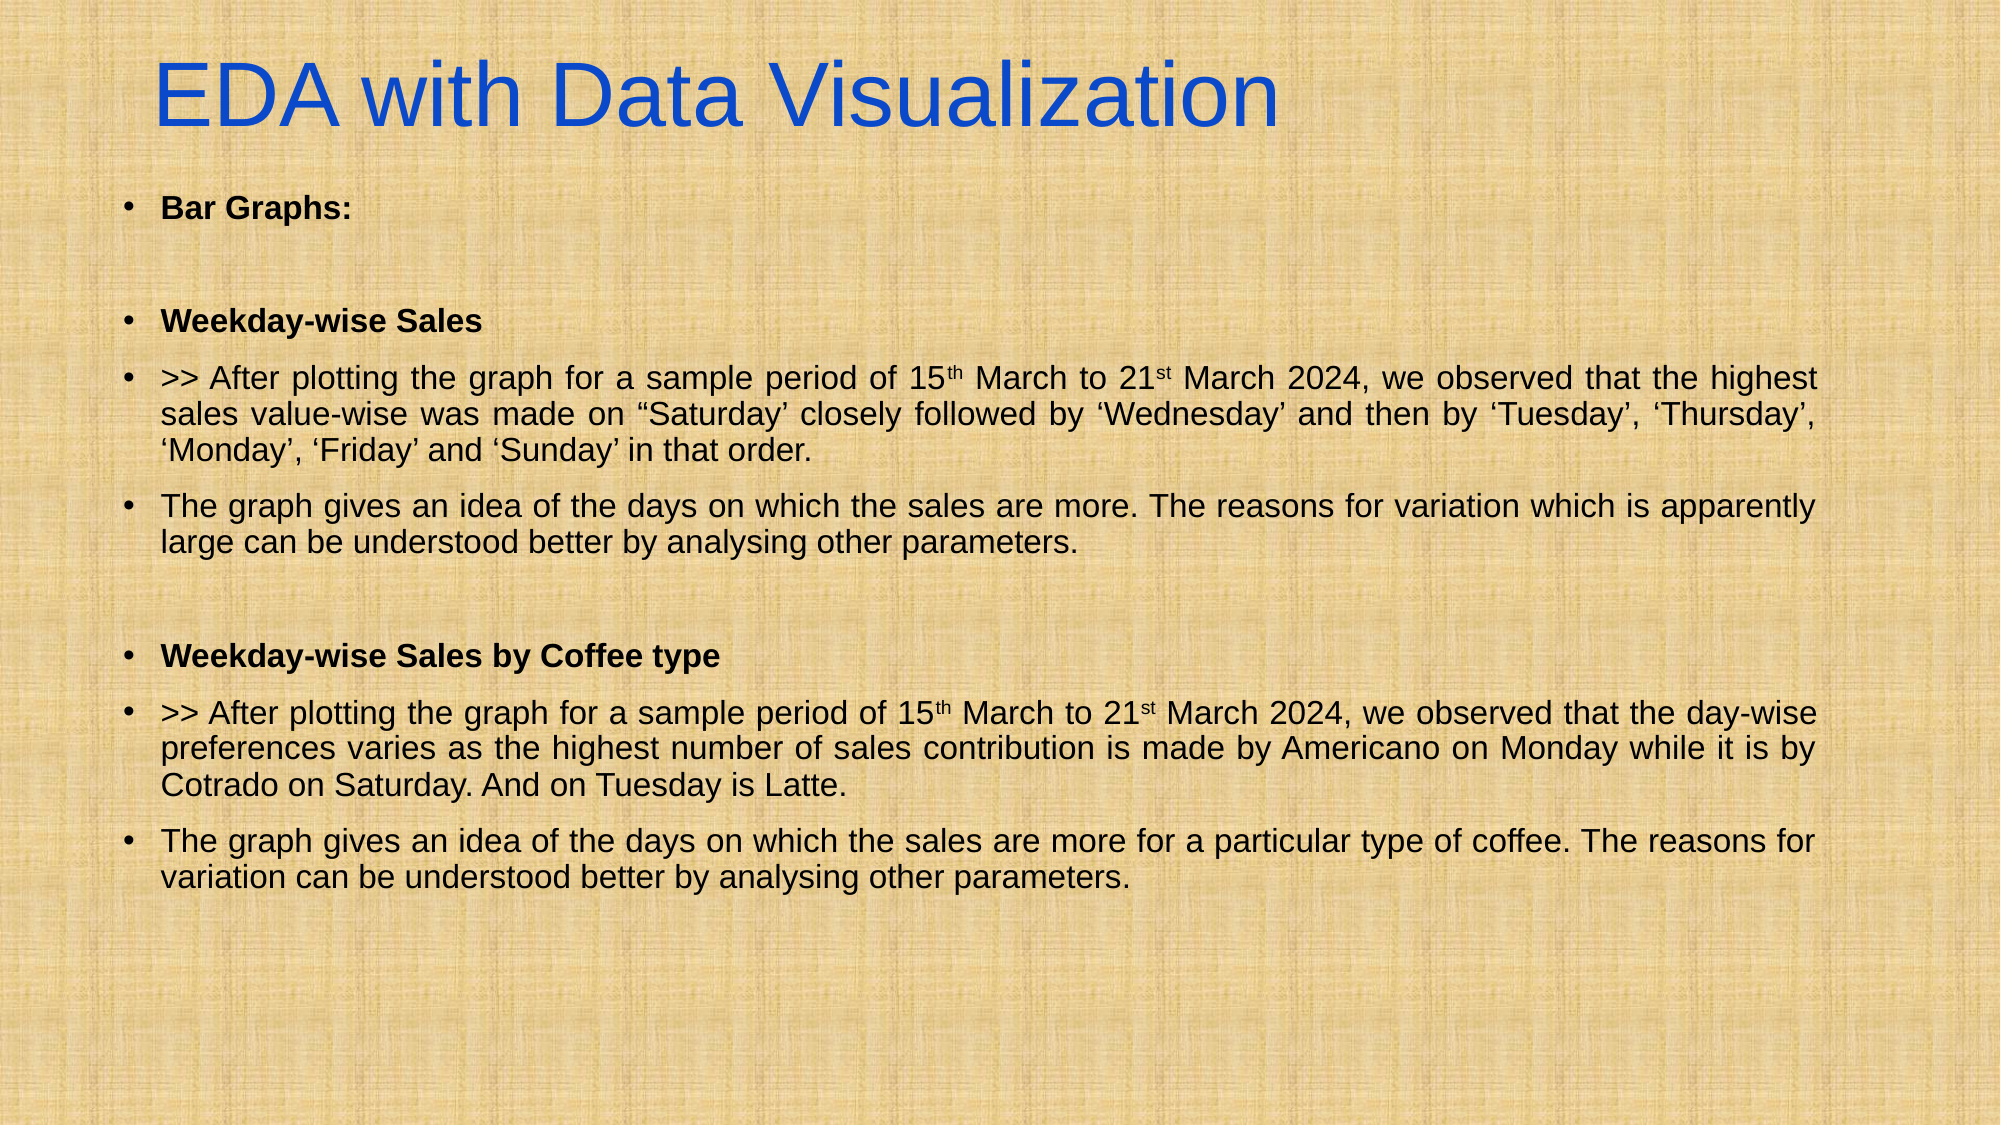

# EDA with Data Visualization
Bar Graphs: ​

Weekday-wise Sales
>> After plotting the graph for a sample period of 15th March to 21st March 2024, we observed that the highest sales value-wise was made on “Saturday’ closely followed by ‘Wednesday’ and then by ‘Tuesday’, ‘Thursday’, ‘Monday’, ‘Friday’ and ‘Sunday’ in that order.
The graph gives an idea of the days on which the sales are more. The reasons for variation which is apparently large can be understood better by analysing other parameters.

Weekday-wise Sales by Coffee type
>> After plotting the graph for a sample period of 15th March to 21st March 2024, we observed that the day-wise preferences varies as the highest number of sales contribution is made by Americano on Monday while it is by Cotrado on Saturday. And on Tuesday is Latte.
The graph gives an idea of the days on which the sales are more for a particular type of coffee. The reasons for variation can be understood better by analysing other parameters.